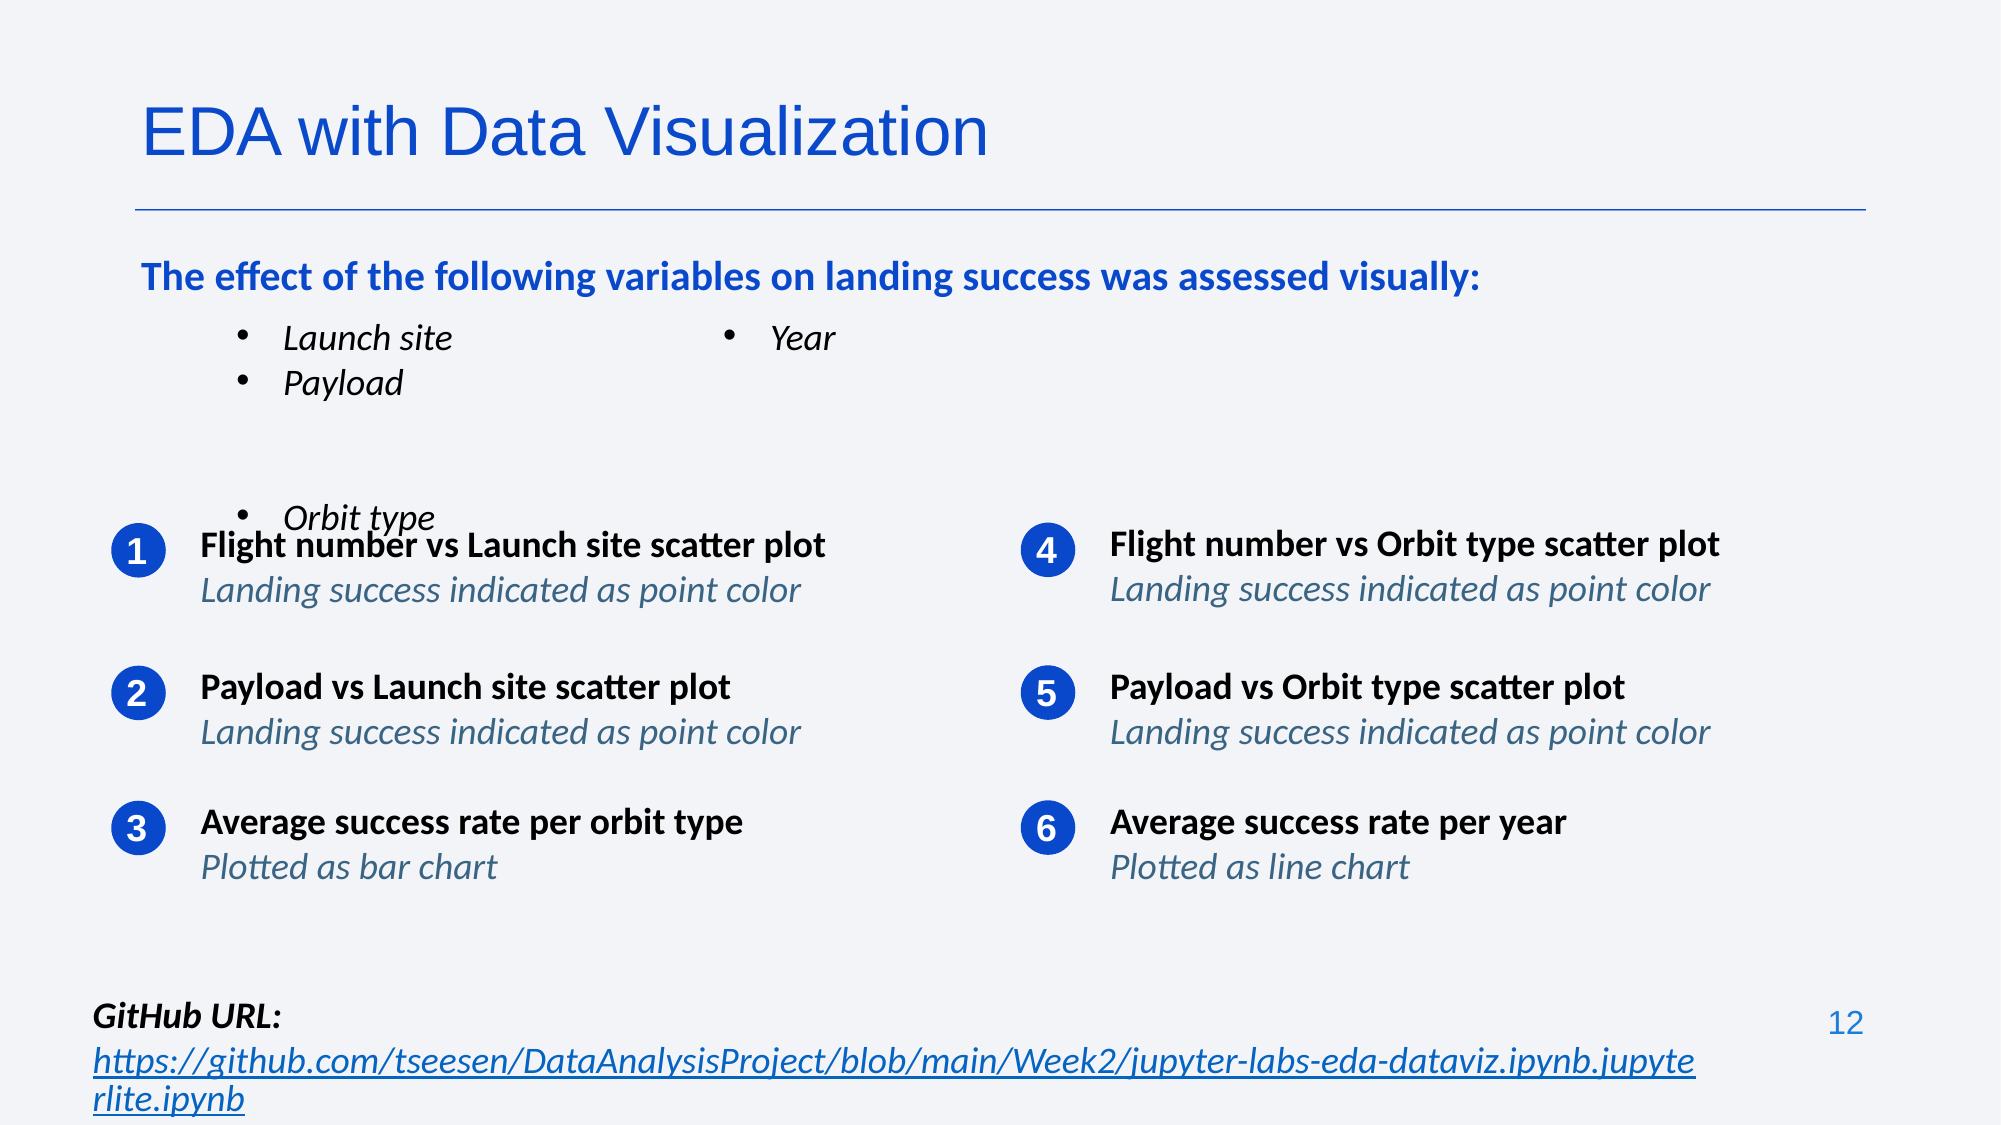

EDA with Data Visualization
The effect of the following variables on landing success was assessed visually:
Launch site
Payload

Orbit type
Year
Flight number vs Orbit type scatter plot
Landing success indicated as point color
4

Flight number vs Launch site scatter plot
Landing success indicated as point color
1

Payload vs Orbit type scatter plot
Landing success indicated as point color
5

Payload vs Launch site scatter plot
Landing success indicated as point color
2

Average success rate per year
Plotted as line chart
6

Average success rate per orbit type
Plotted as bar chart
3

GitHub URL: https://github.com/tseesen/DataAnalysisProject/blob/main/Week2/jupyter-labs-eda-dataviz.ipynb.jupyterlite.ipynb
12